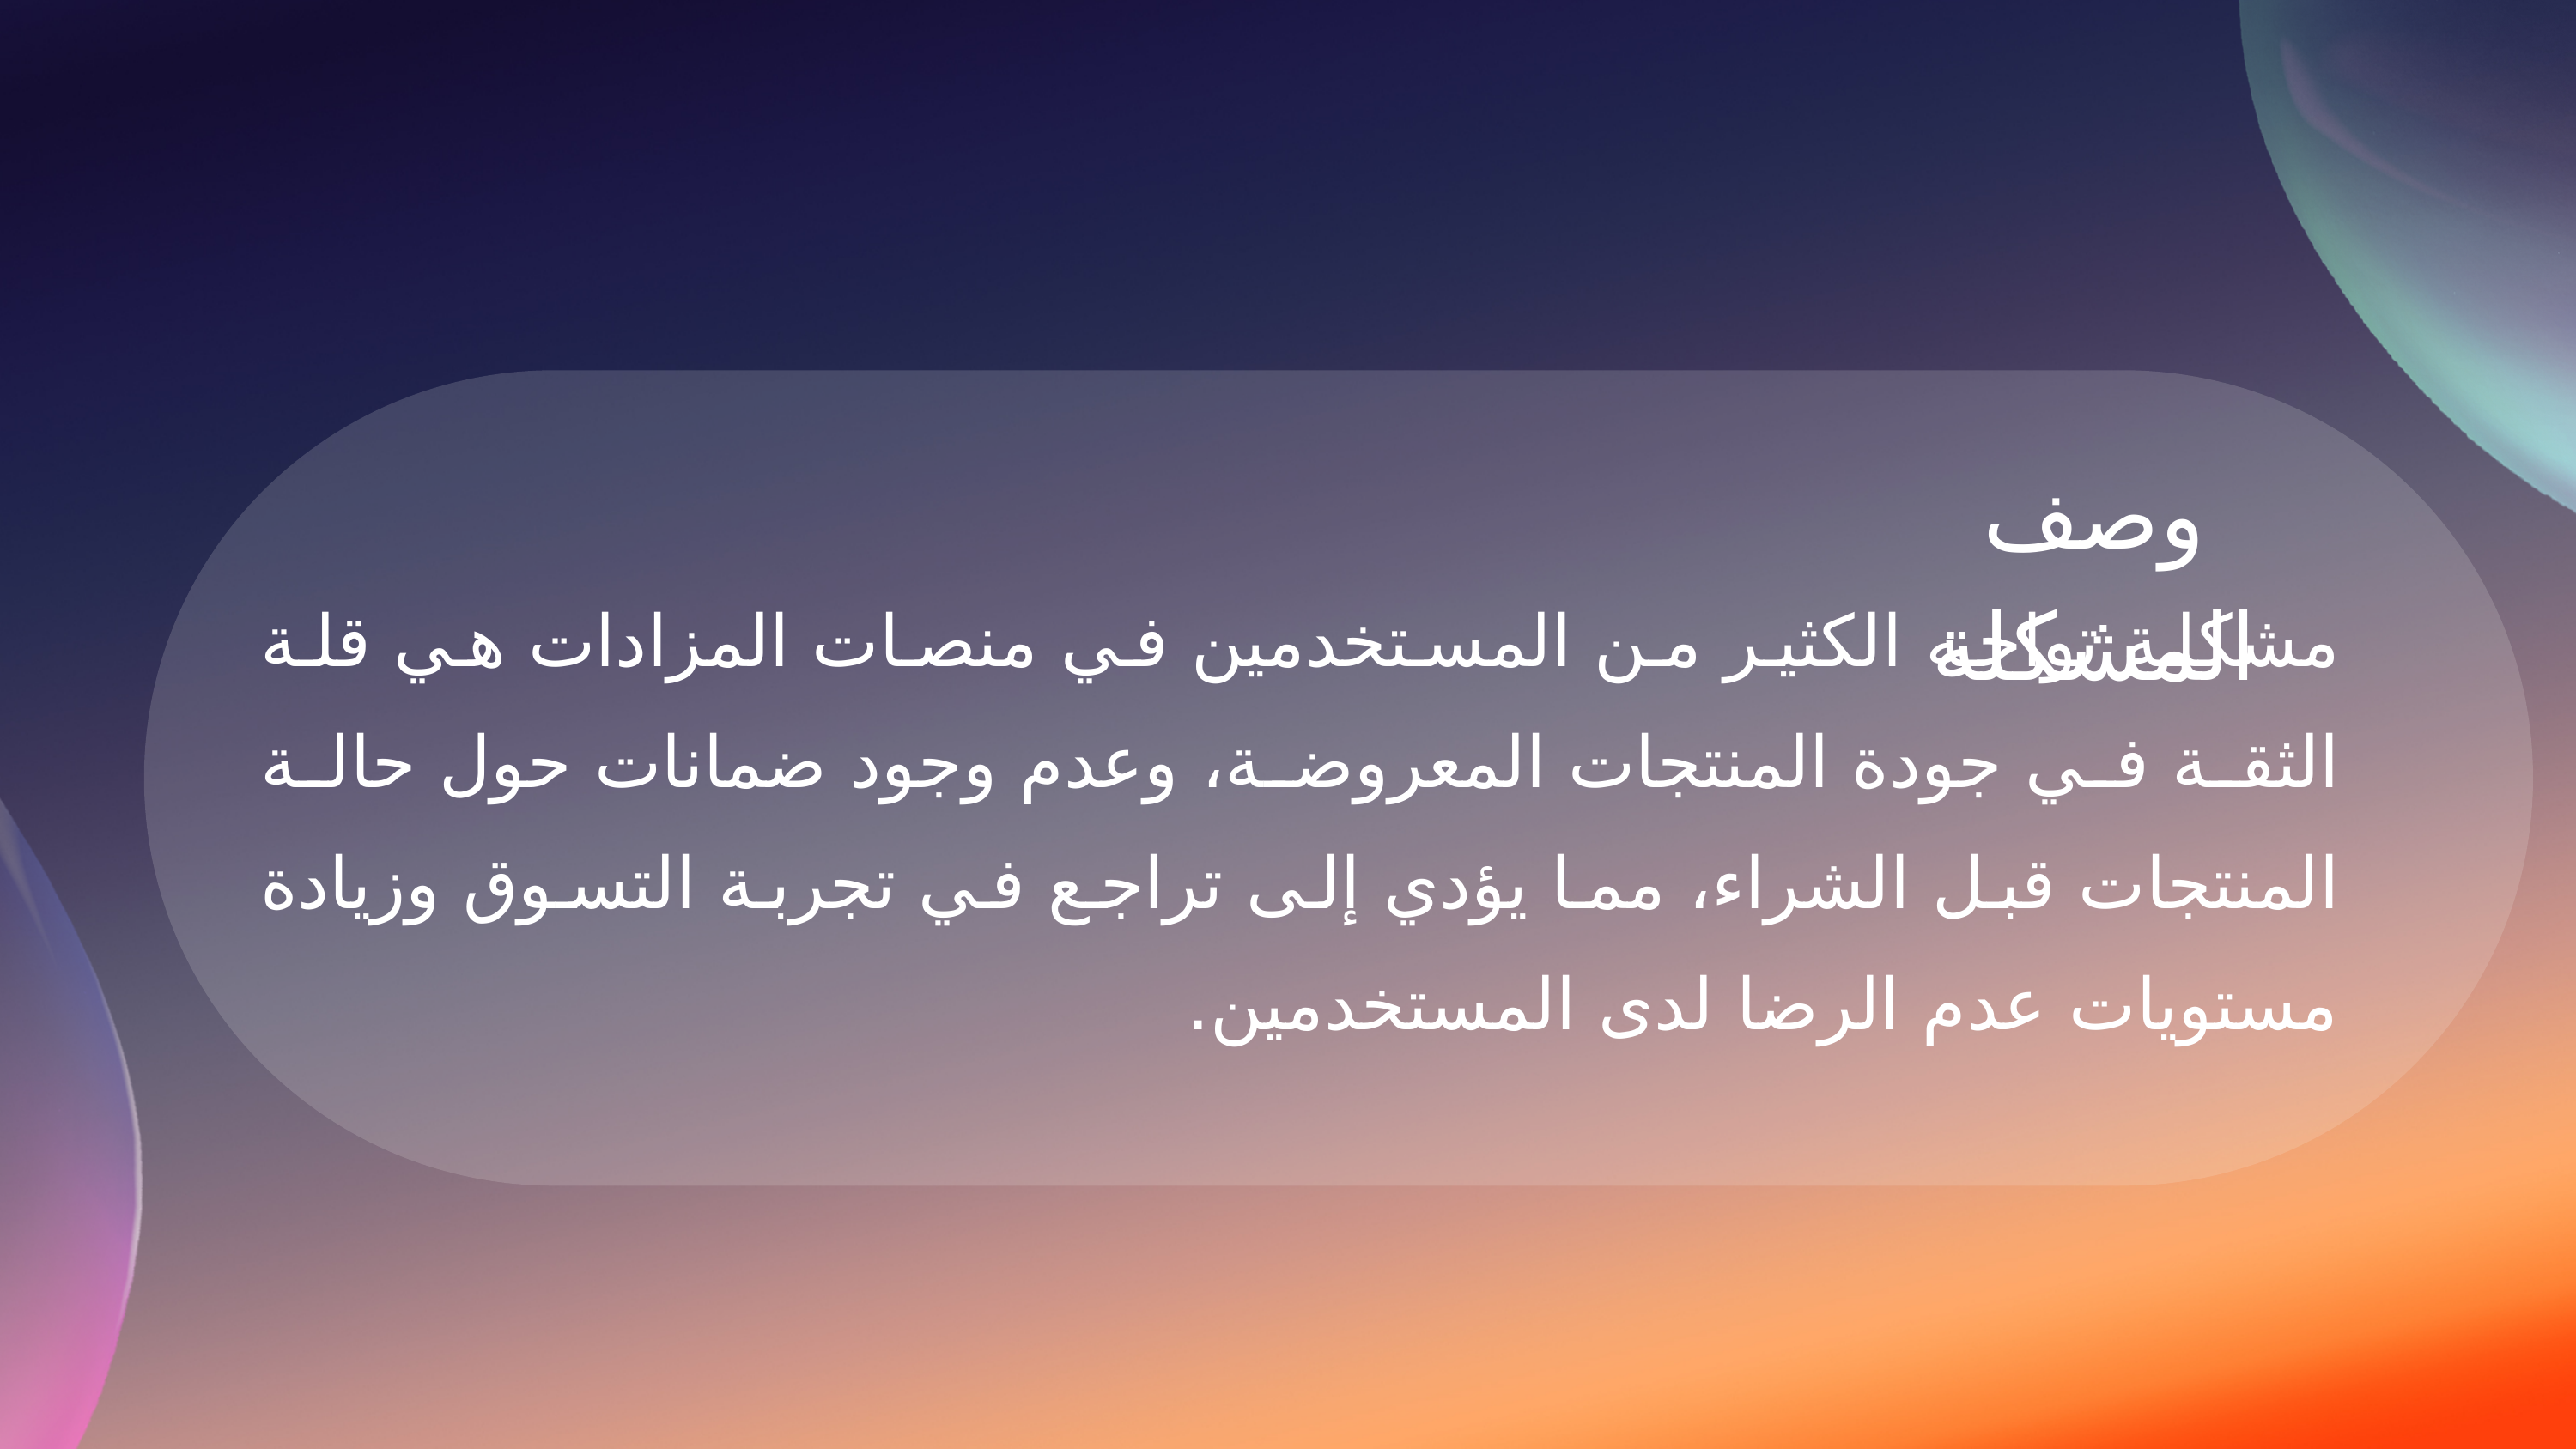

وصف المشكلة
مشكلة تواجه الكثير من المستخدمين في منصات المزادات هي قلة الثقة في جودة المنتجات المعروضة، وعدم وجود ضمانات حول حالة المنتجات قبل الشراء، مما يؤدي إلى تراجع في تجربة التسوق وزيادة مستويات عدم الرضا لدى المستخدمين.